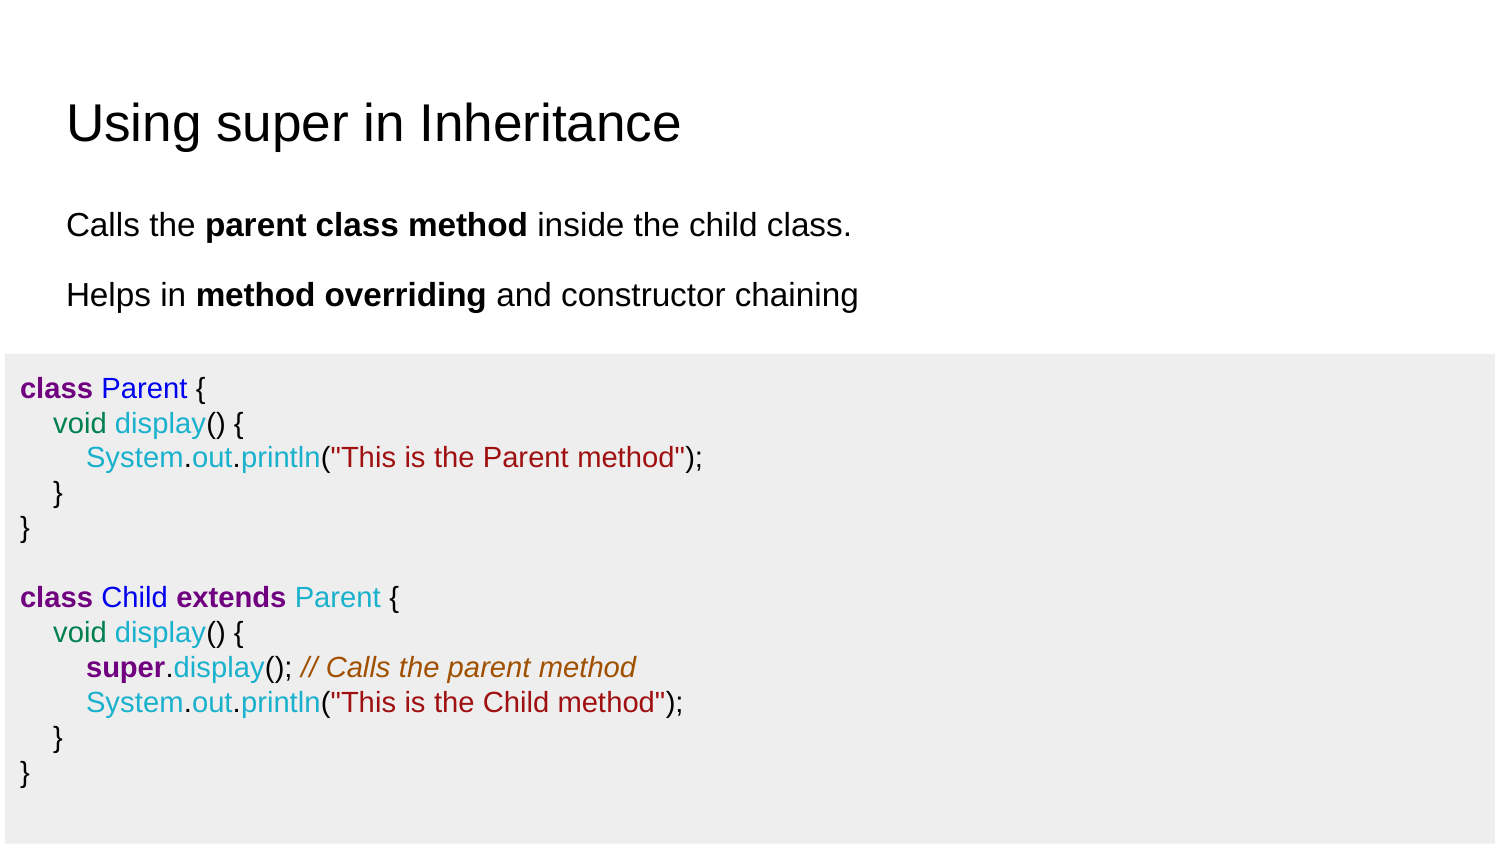

# Using super in Inheritance
Calls the parent class method inside the child class.
Helps in method overriding and constructor chaining
class Parent {
    void display() {
        System.out.println("This is the Parent method");
    }
}

class Child extends Parent {
    void display() {
        super.display(); // Calls the parent method
        System.out.println("This is the Child method");
    }
}